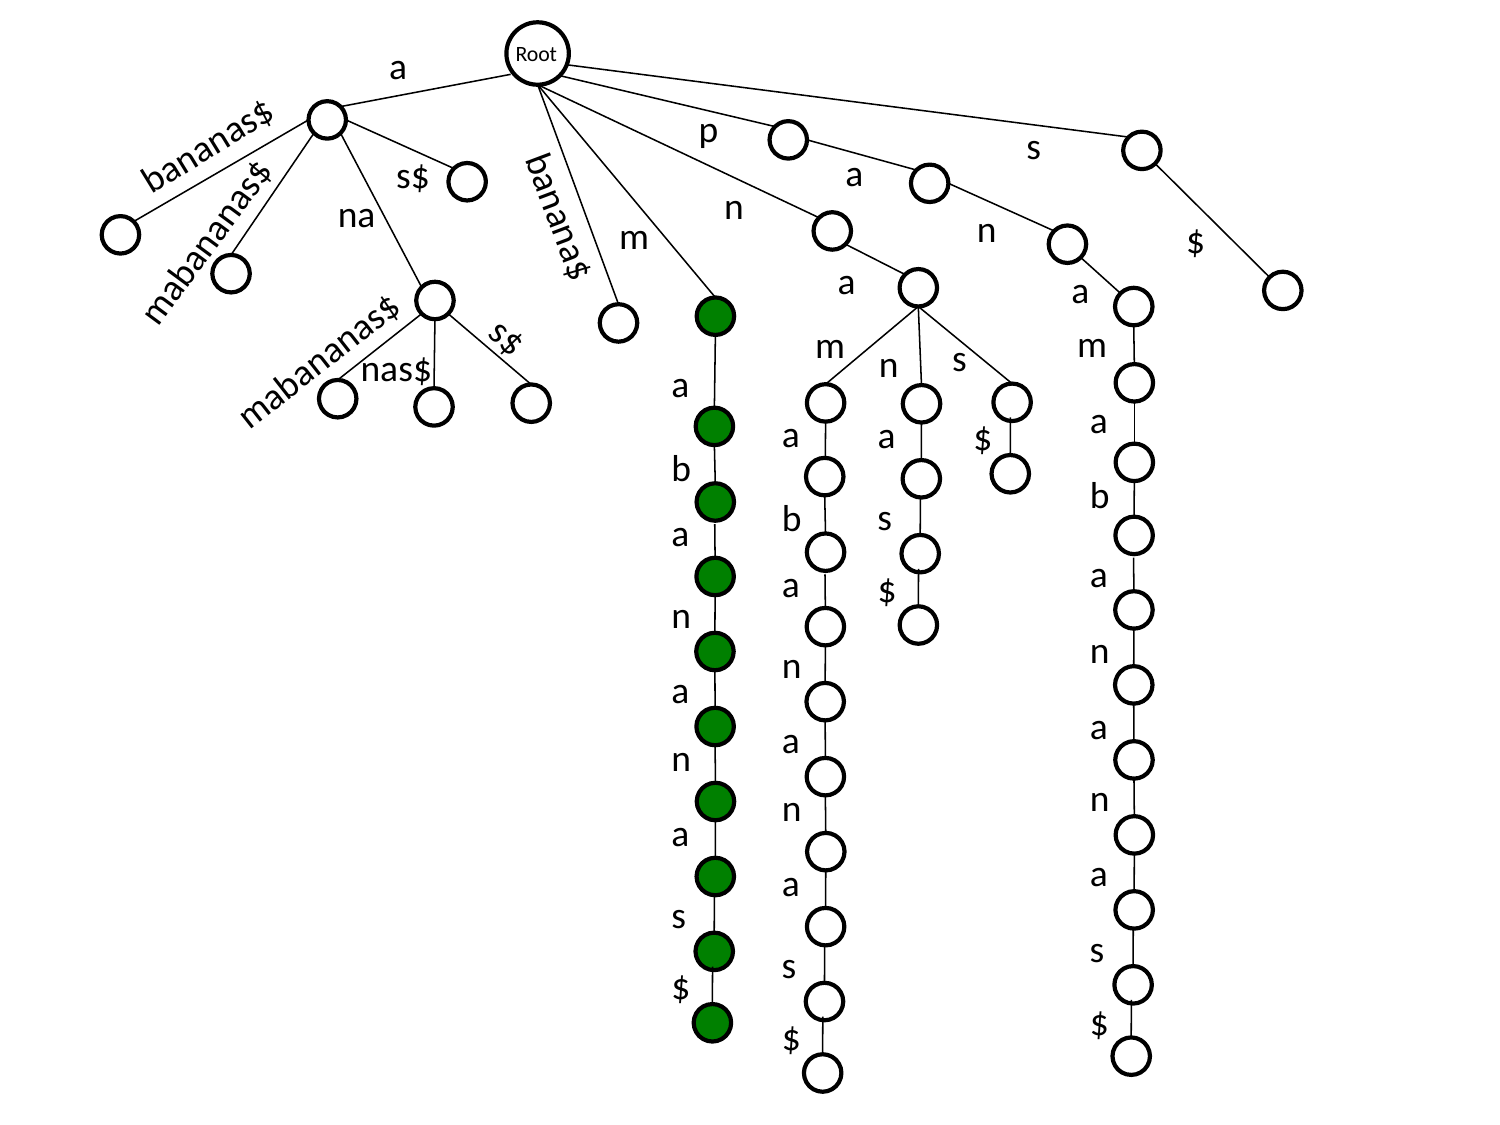

Root
a
p

bananas$
s

a
s$

n
na
banana$
n
m
$
mabananas$

a

a

s$
m
m
s
mabananas$
n
nas$
a

a
a
a
$

b

b

s
b
a

a
a
$

n

n

n
a

a

a
n

n
n

a

a
a

s

s

s
$

$

$